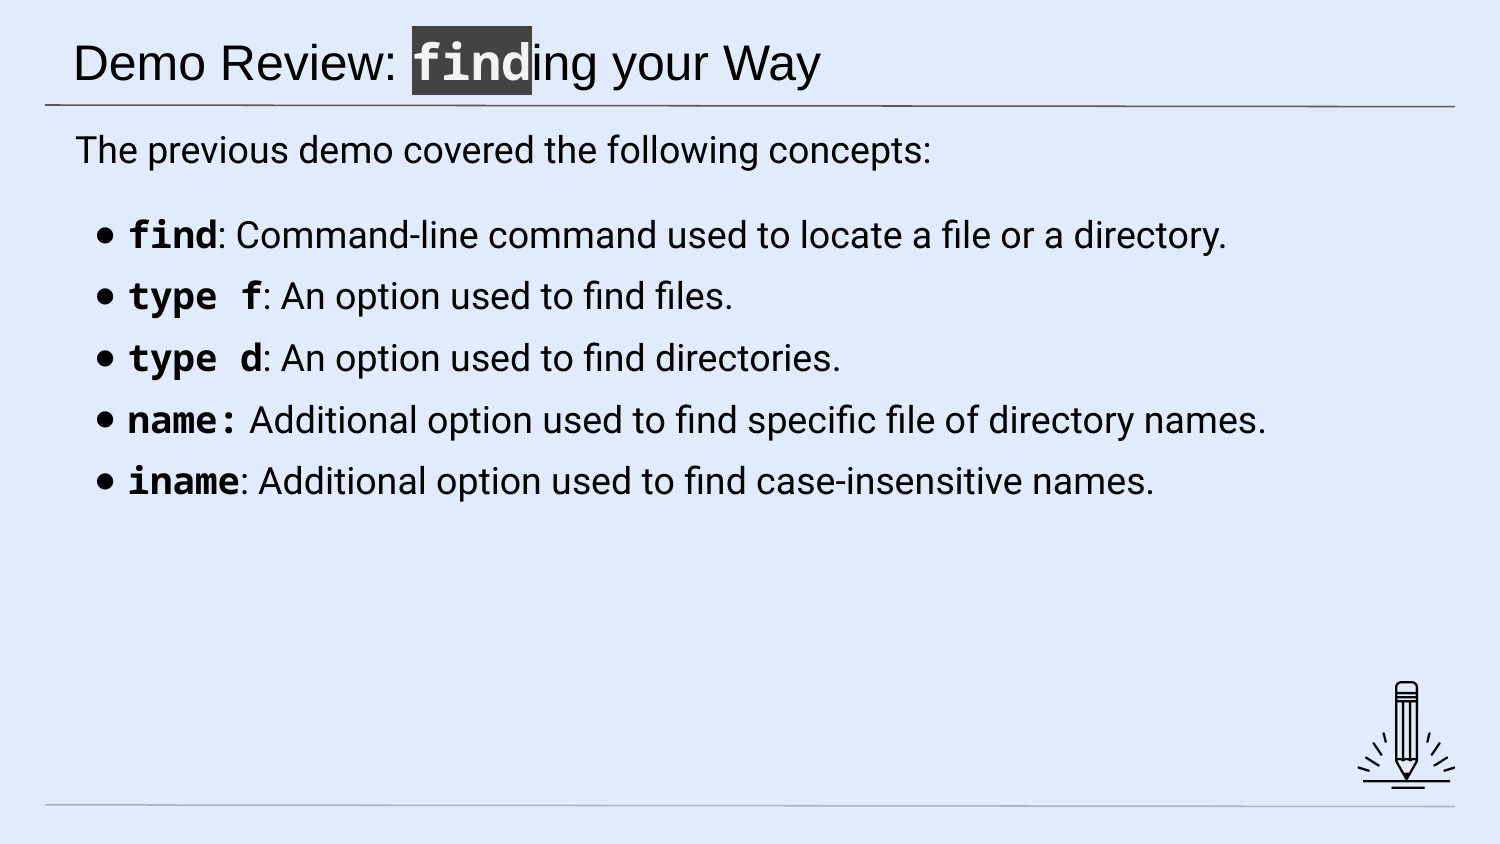

# Demo Review: finding your Way
The previous demo covered the following concepts:
find: Command-line command used to locate a file or a directory.
type f: An option used to find files.
type d: An option used to find directories.
name: Additional option used to find specific file of directory names.
iname: Additional option used to find case-insensitive names.